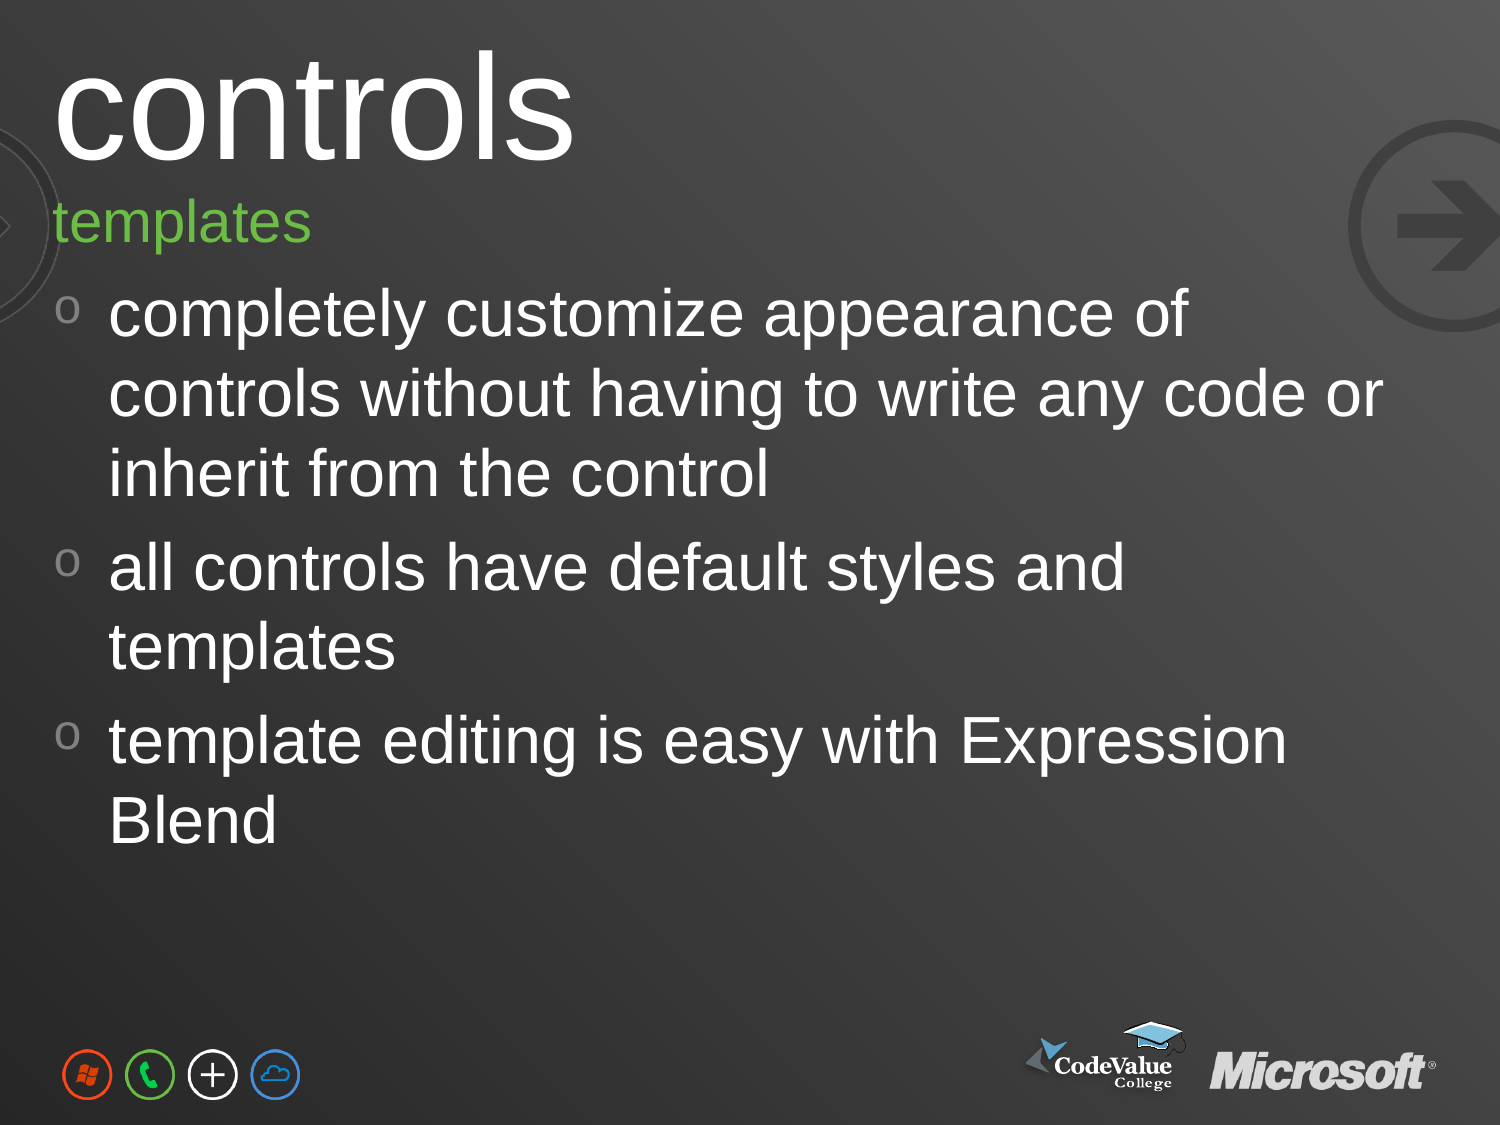

# controls
templates
completely customize appearance of controls without having to write any code or inherit from the control
all controls have default styles and templates
template editing is easy with Expression Blend